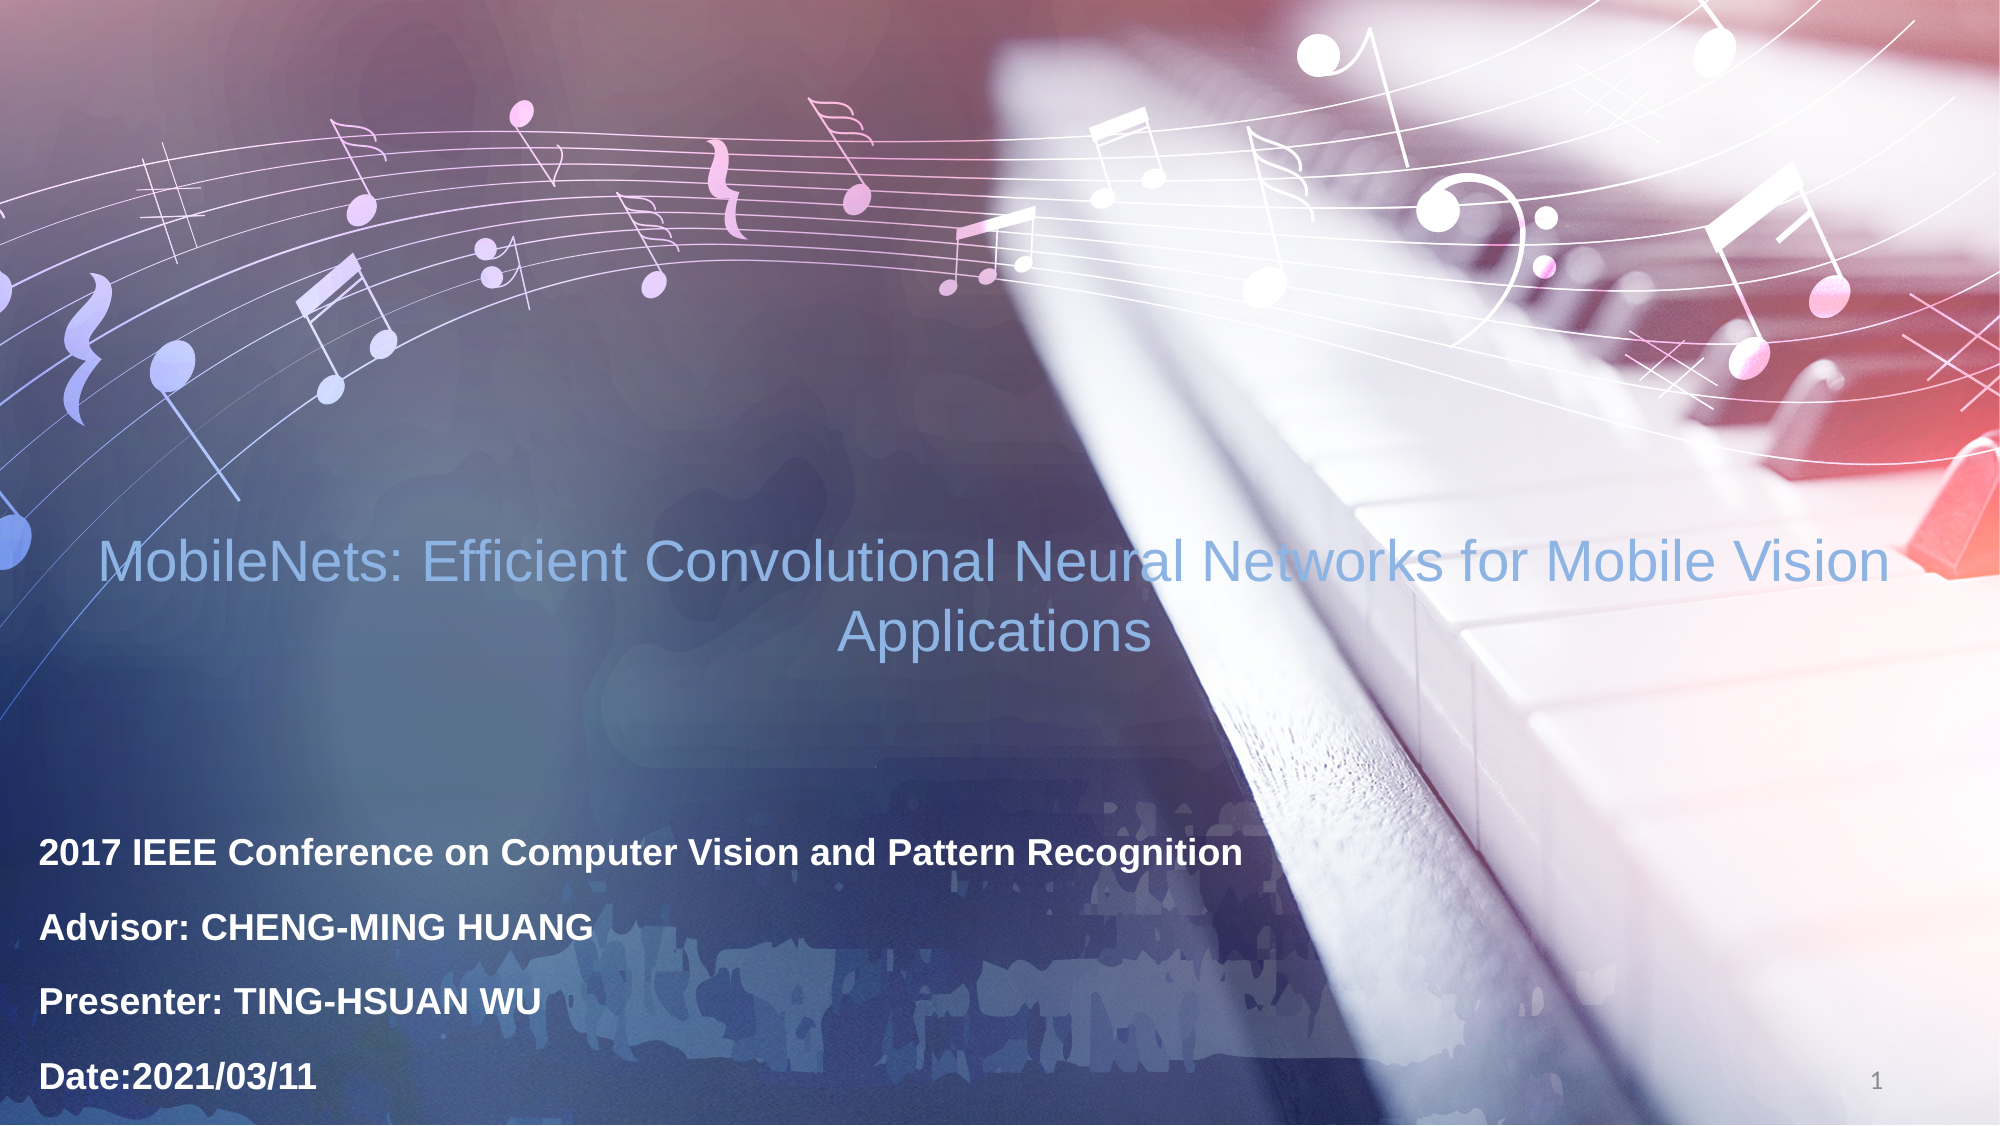

# MobileNets: Efficient Convolutional Neural Networks for Mobile Vision Applications
2017 IEEE Conference on Computer Vision and Pattern Recognition
Advisor: CHENG-MING HUANG
Presenter: TING-HSUAN WU
Date:2021/03/11

1